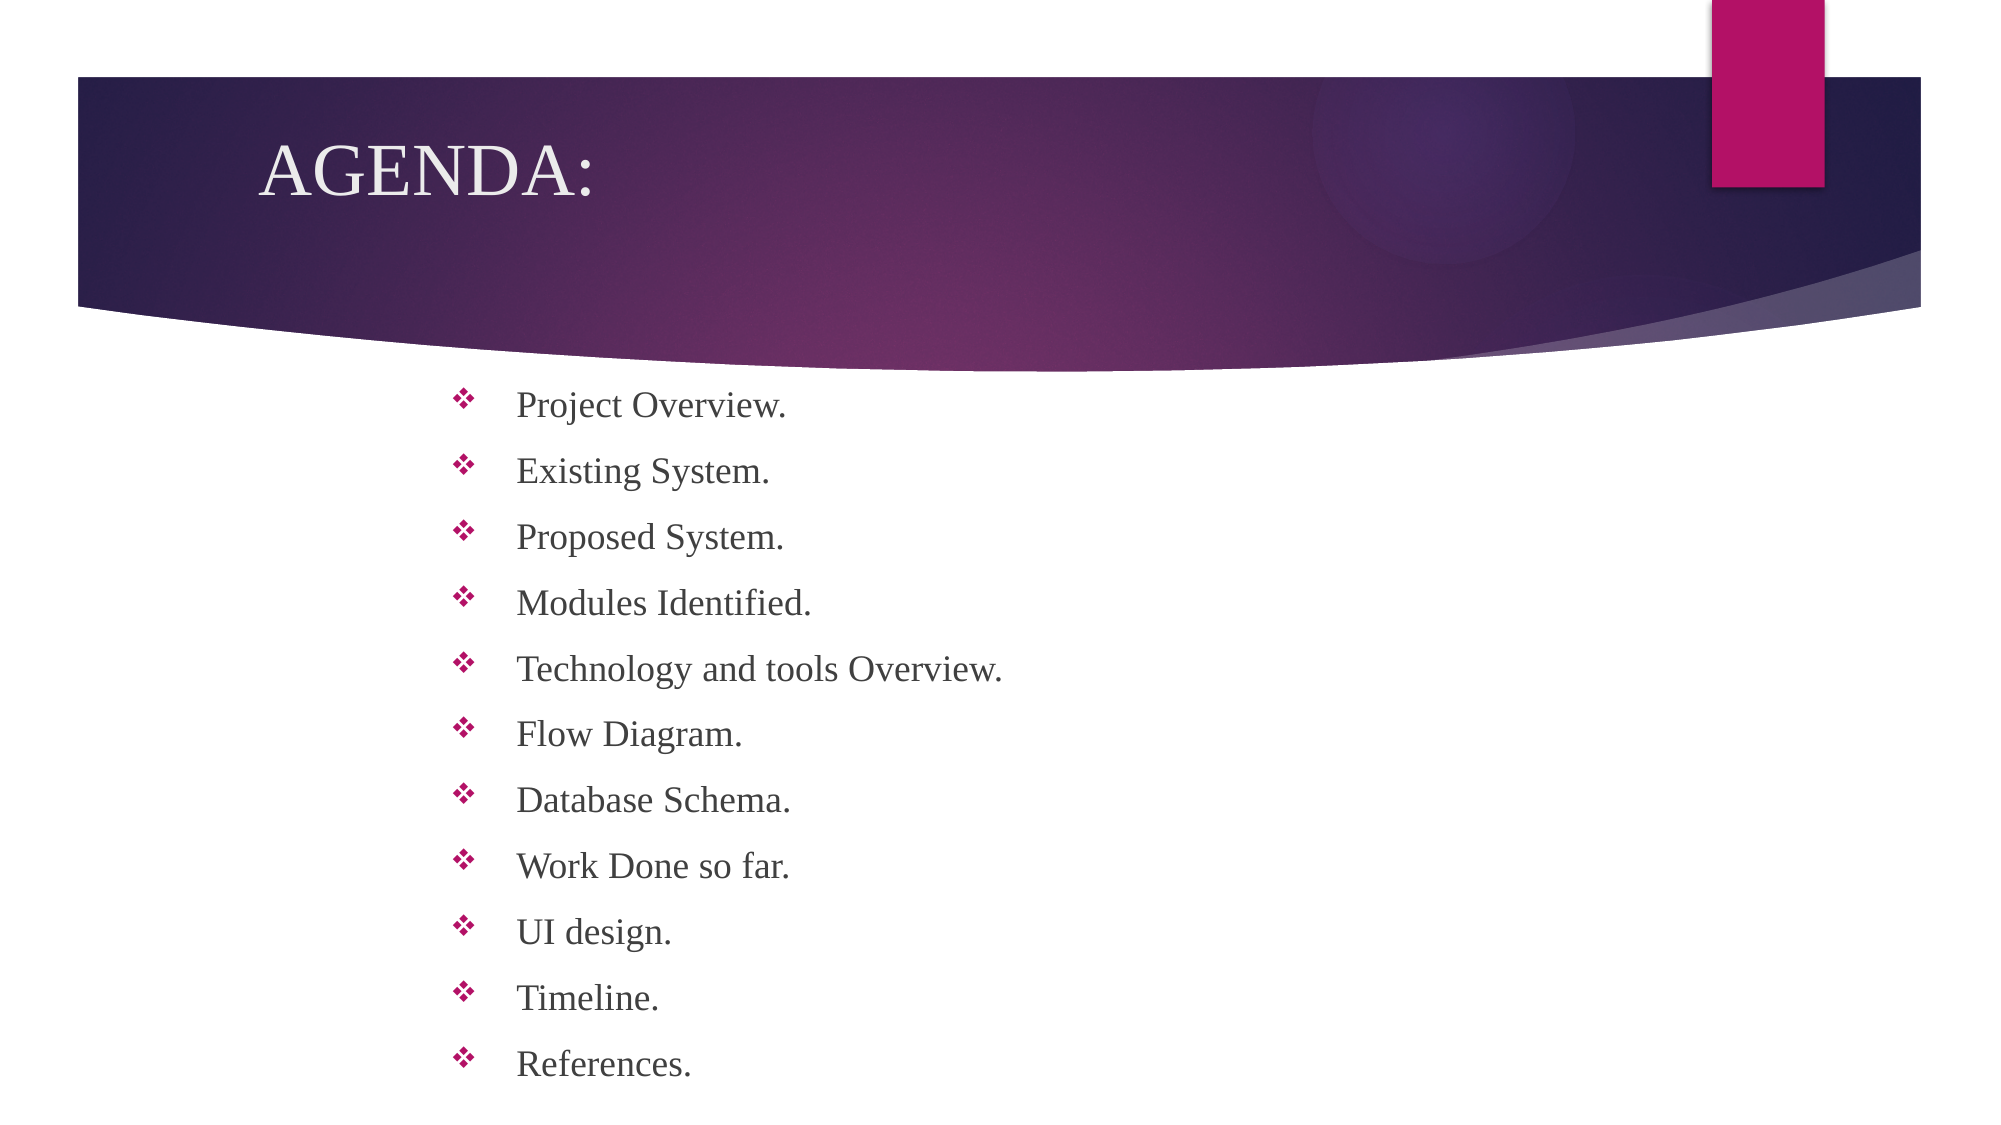

# AGENDA:
 Project Overview.
 Existing System.
 Proposed System.
 Modules Identified.
 Technology and tools Overview.
 Flow Diagram.
 Database Schema.
 Work Done so far.
 UI design.
 Timeline.
 References.